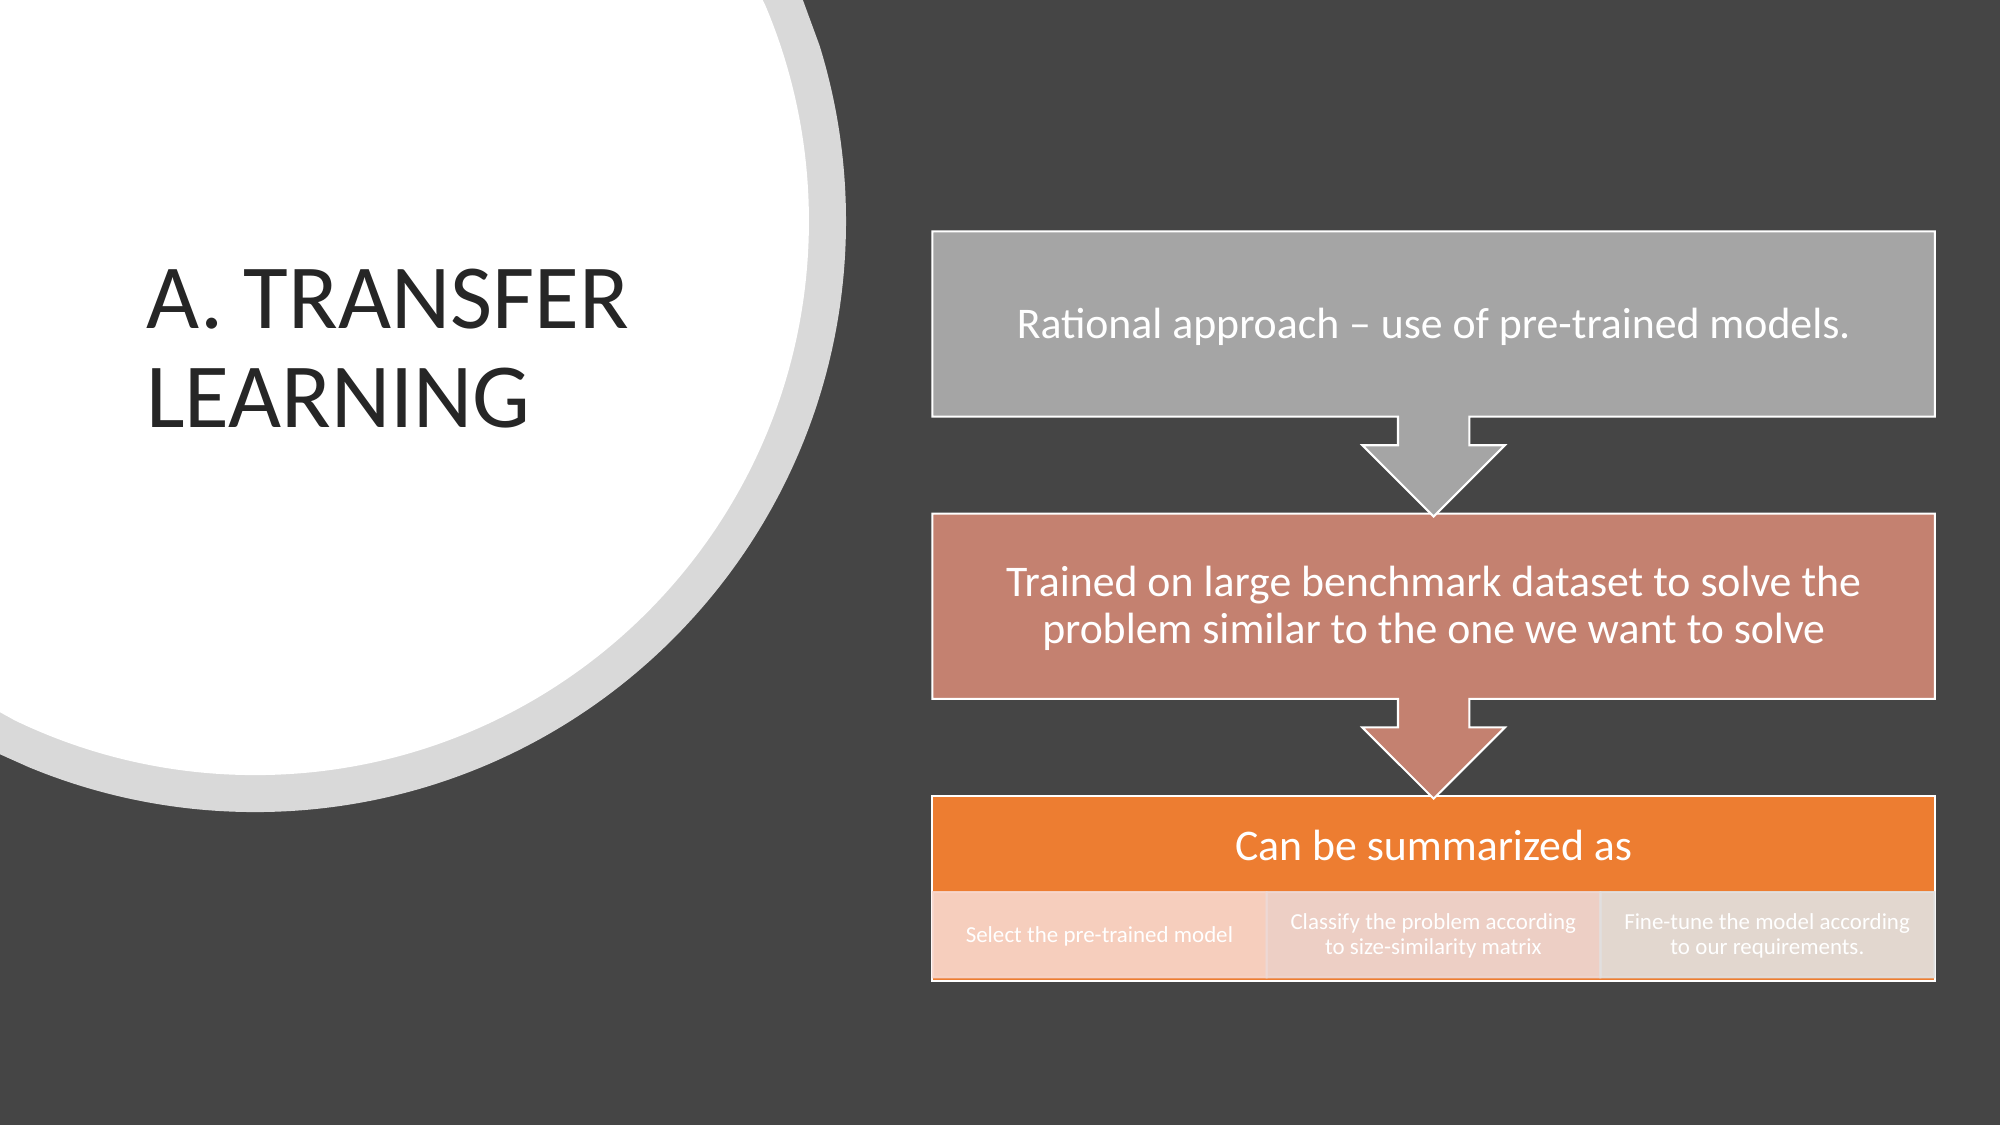

# A. TRANSFER LEARNING
Can be summarized as
Select the pre-trained model
Classify the problem according to size-similarity matrix
Fine-tune the model according to our requirements.
Trained on large benchmark dataset to solve the problem similar to the one we want to solve
Rational approach – use of pre-trained models.